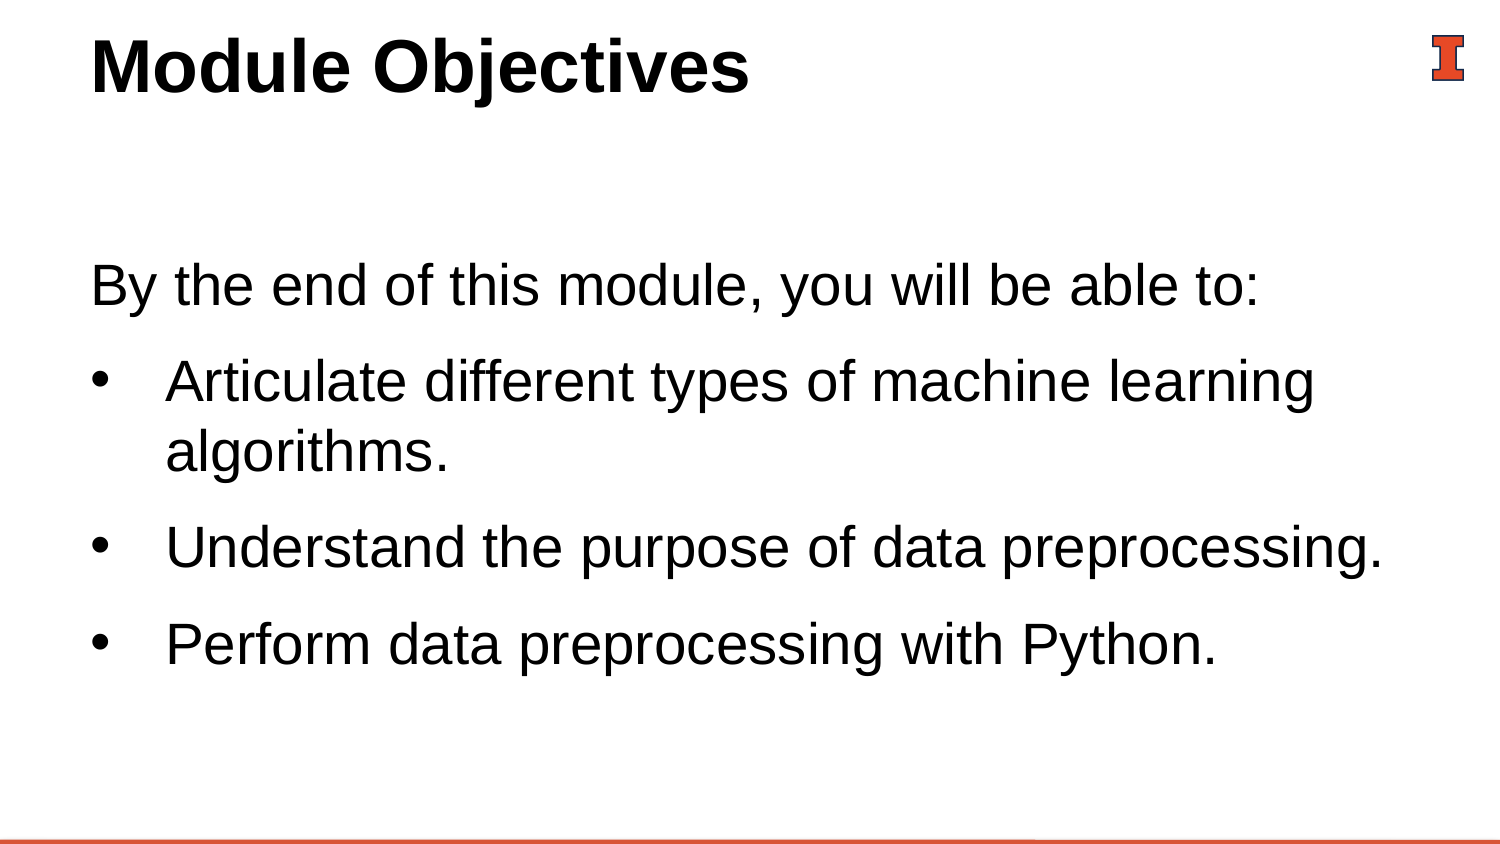

# Module Objectives
By the end of this module, you will be able to:
Articulate different types of machine learning algorithms.
Understand the purpose of data preprocessing.
Perform data preprocessing with Python.